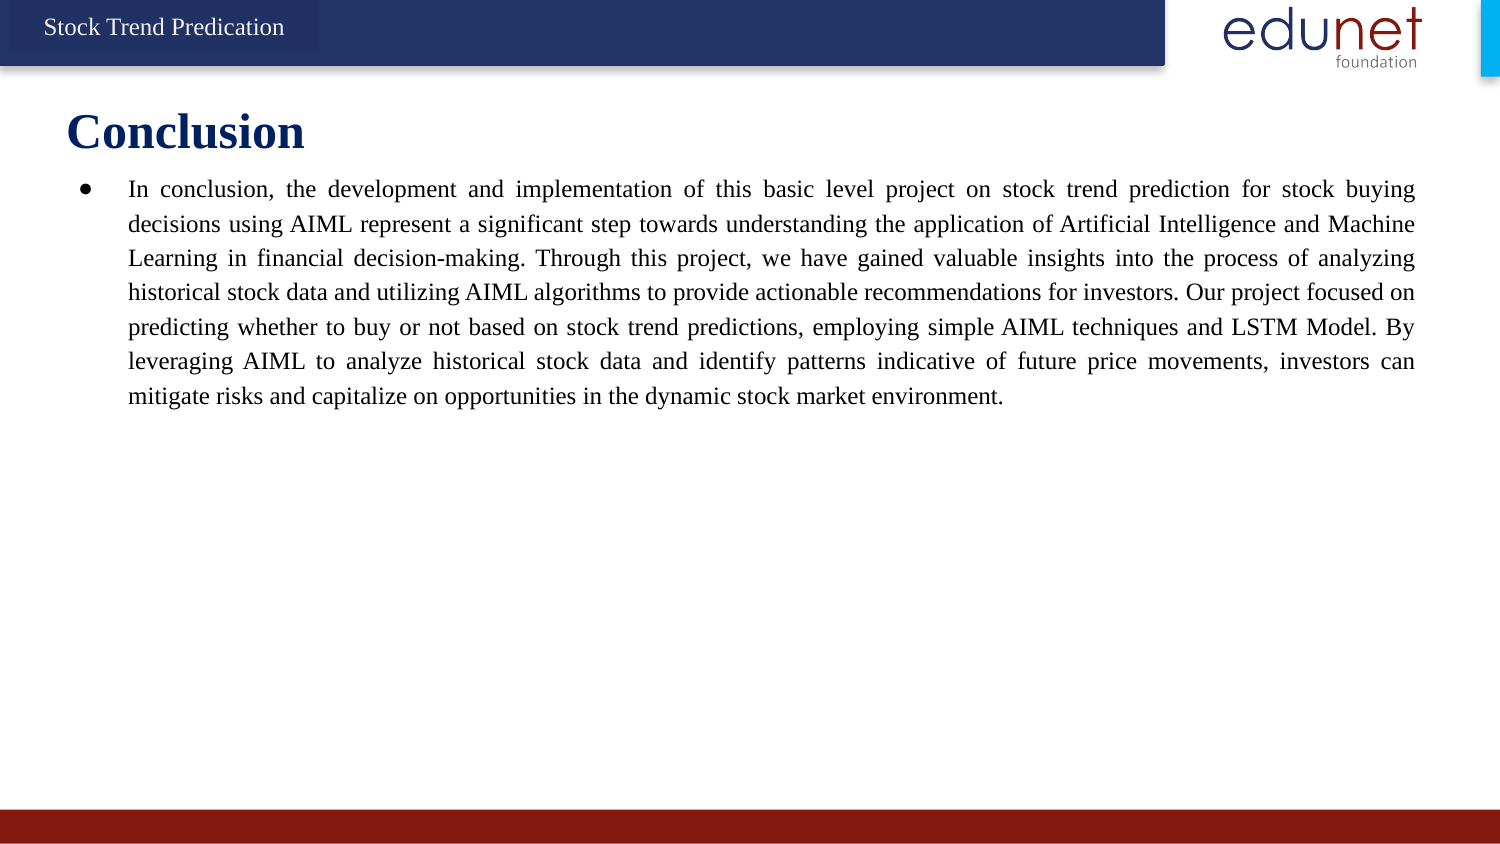

Stock Trend Predication
# Conclusion
In conclusion, the development and implementation of this basic level project on stock trend prediction for stock buying decisions using AIML represent a significant step towards understanding the application of Artificial Intelligence and Machine Learning in financial decision-making. Through this project, we have gained valuable insights into the process of analyzing historical stock data and utilizing AIML algorithms to provide actionable recommendations for investors. Our project focused on predicting whether to buy or not based on stock trend predictions, employing simple AIML techniques and LSTM Model. By leveraging AIML to analyze historical stock data and identify patterns indicative of future price movements, investors can mitigate risks and capitalize on opportunities in the dynamic stock market environment.